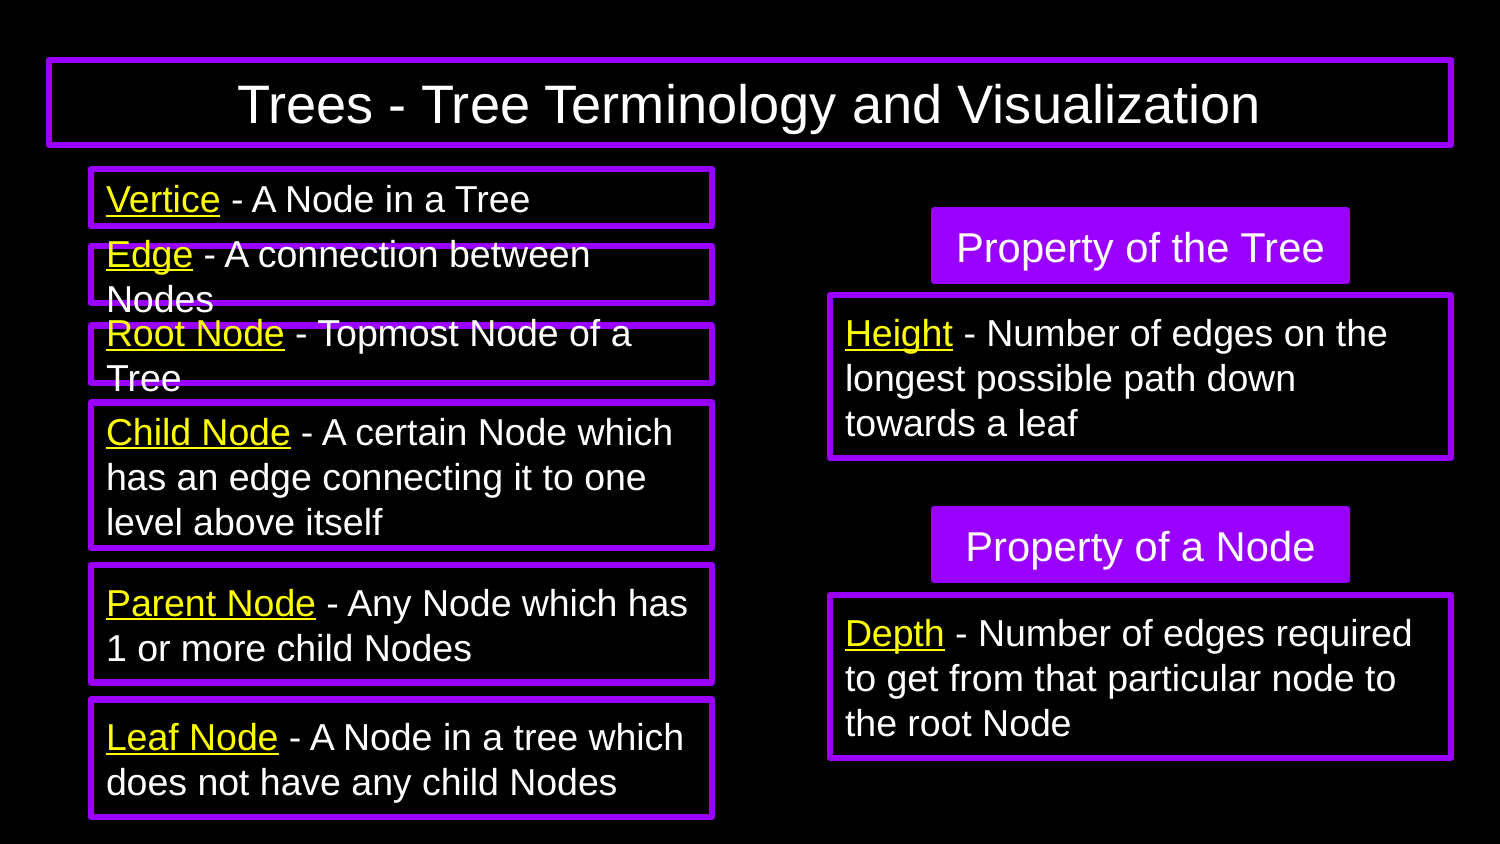

# Trees - Tree Terminology and Visualization
Vertice - A Node in a Tree
Property of the Tree
Edge - A connection between Nodes
Height - Number of edges on the longest possible path down towards a leaf
Root Node - Topmost Node of a Tree
Child Node - A certain Node which has an edge connecting it to one level above itself
Property of a Node
Parent Node - Any Node which has 1 or more child Nodes
Depth - Number of edges required to get from that particular node to the root Node
Leaf Node - A Node in a tree which does not have any child Nodes